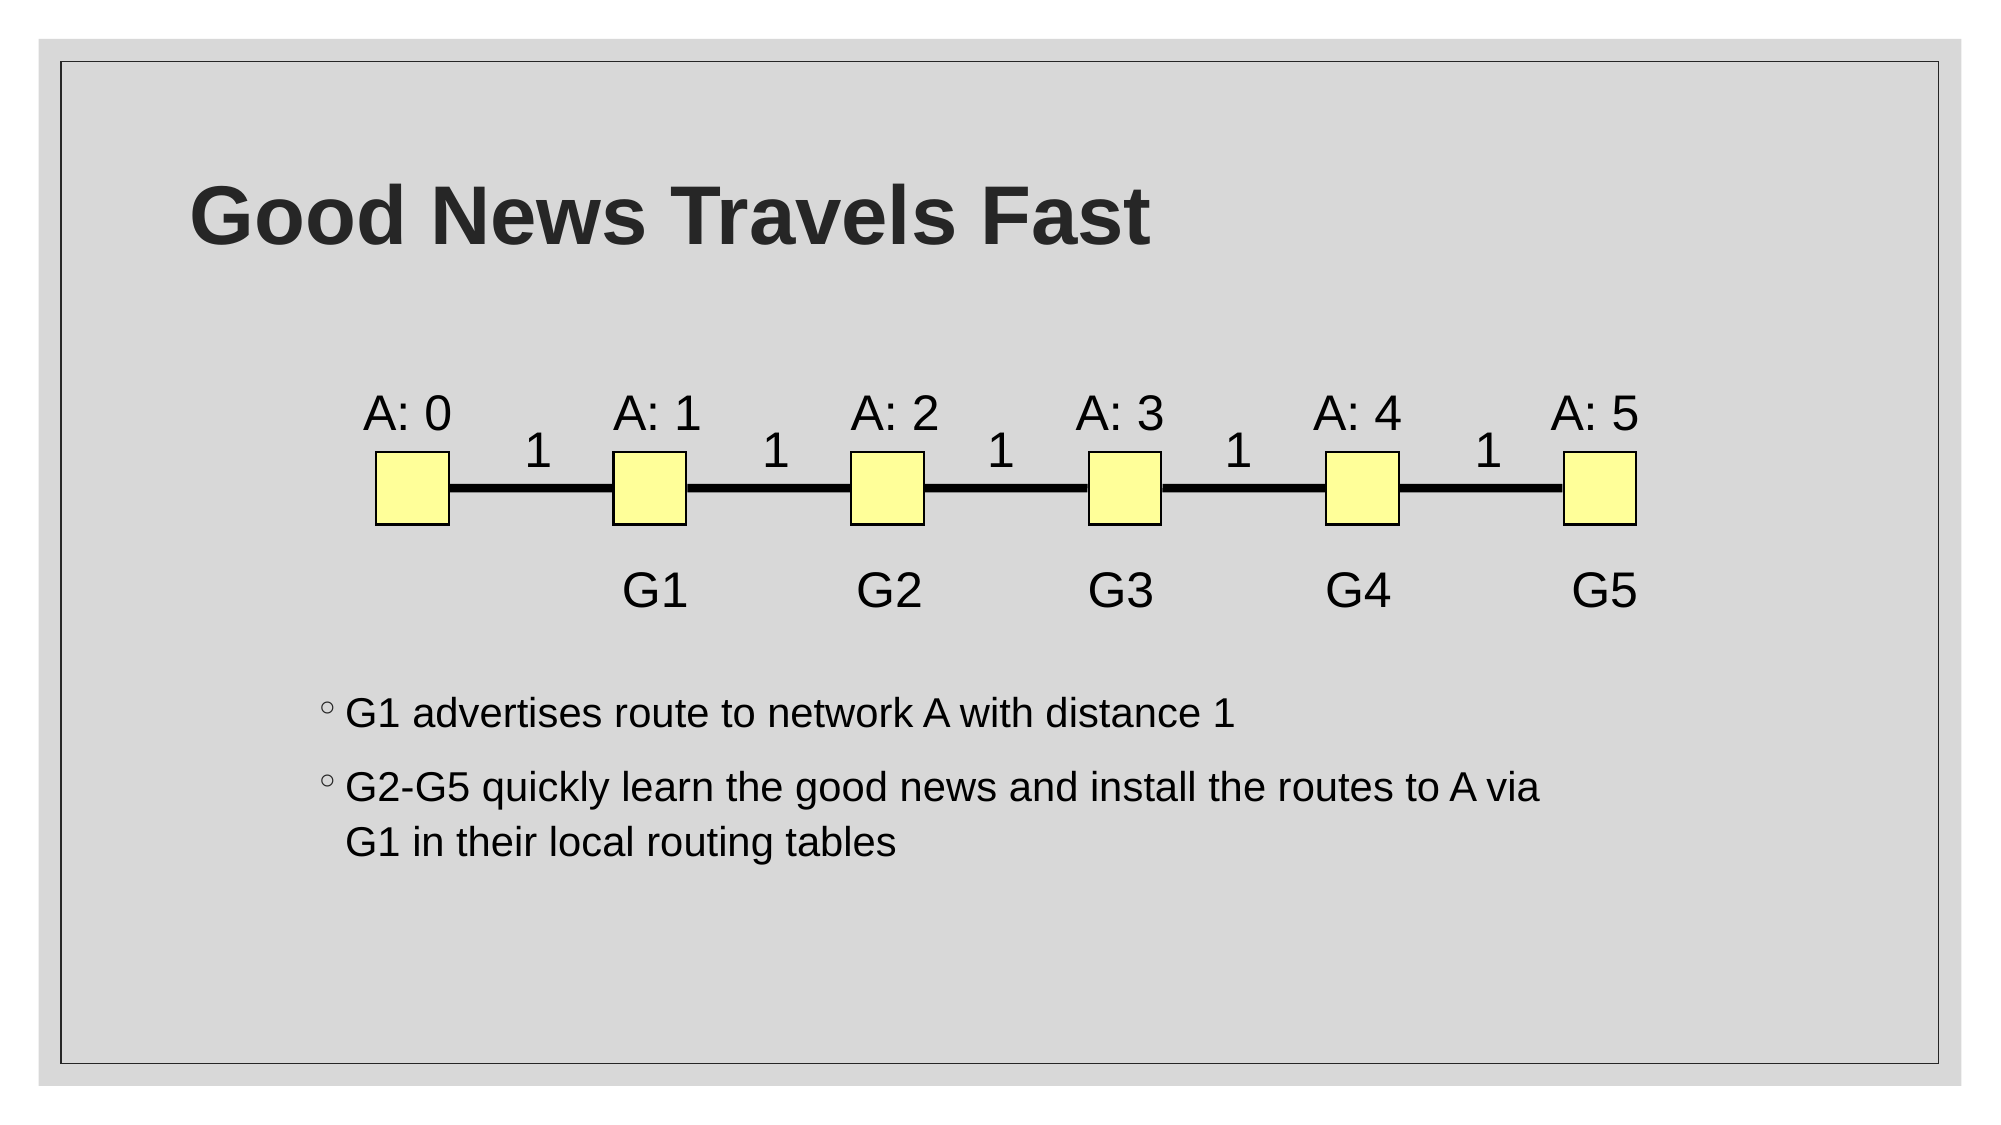

# Good News Travels Fast
A: 0
A: 1
A: 2
A: 3
A: 4
A: 5
1
1
1
1
1

G1
G2
G3
G4
G5
G1 advertises route to network A with distance 1
G2-G5 quickly learn the good news and install the routes to A via G1 in their local routing tables